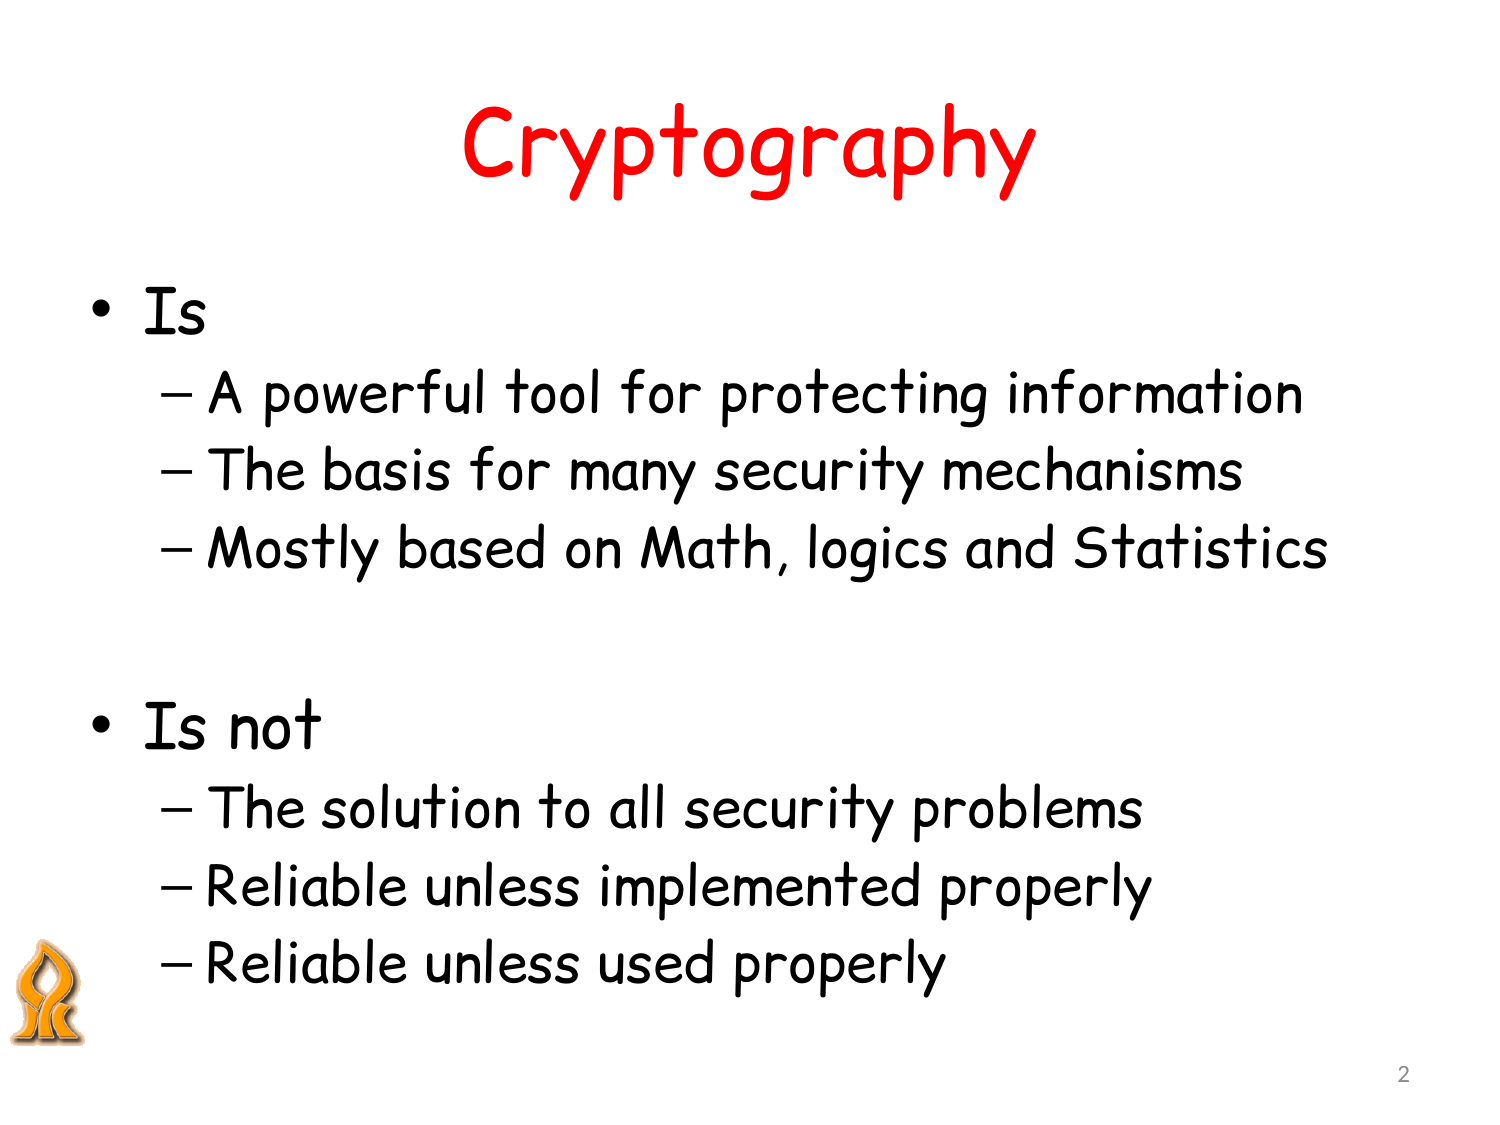

# Cryptography
Is
A powerful tool for protecting information
The basis for many security mechanisms
Mostly based on Math, logics and Statistics

Is not
The solution to all security problems
Reliable unless implemented properly
Reliable unless used properly
2